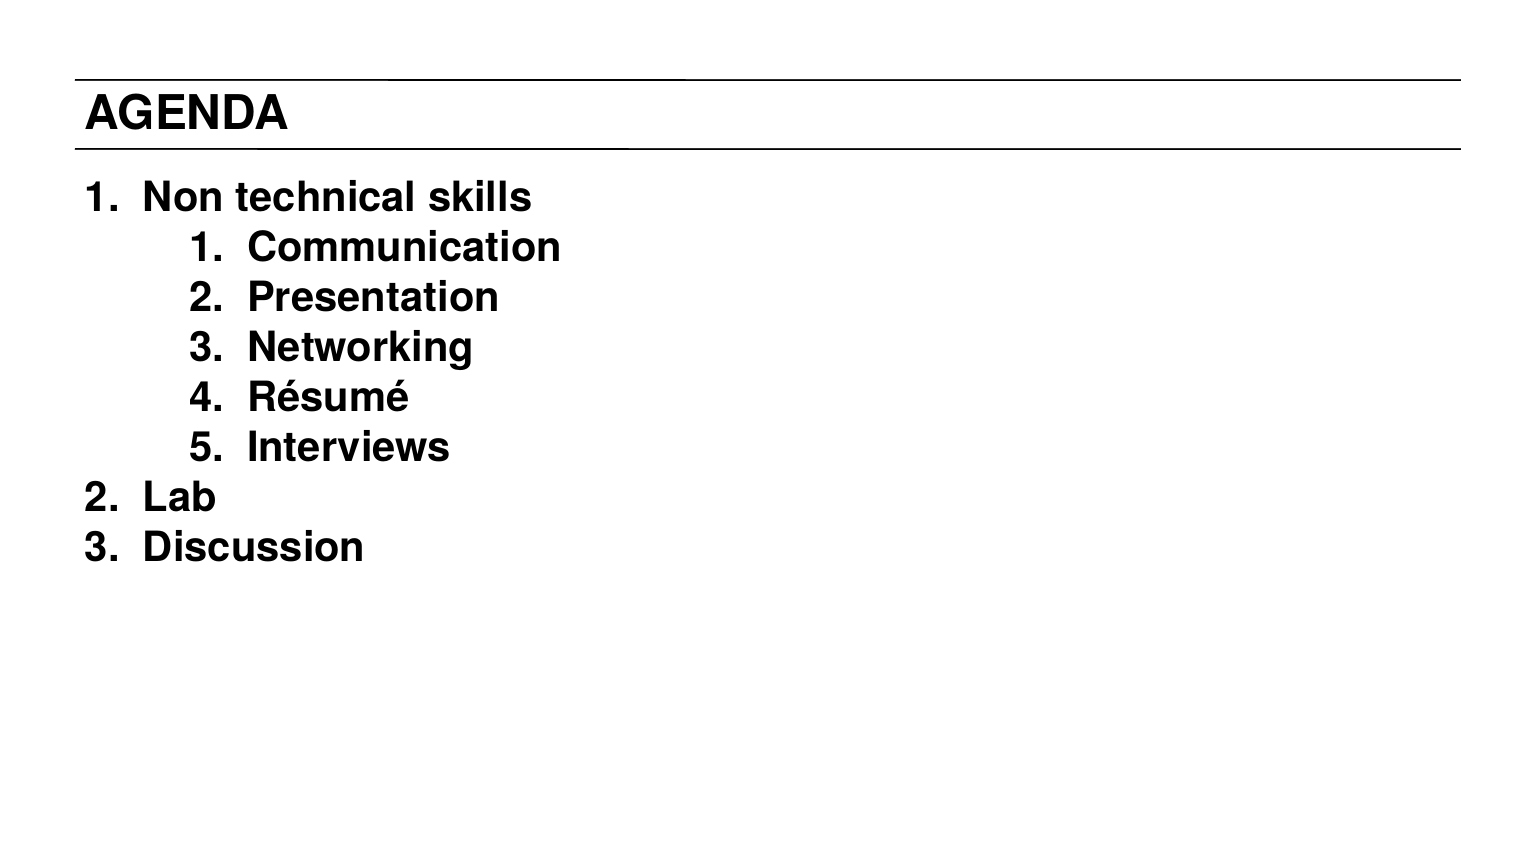

# AGENDA
2

Non technical skills
Communication
Presentation
Networking
Résumé
Interviews
Lab
Discussion